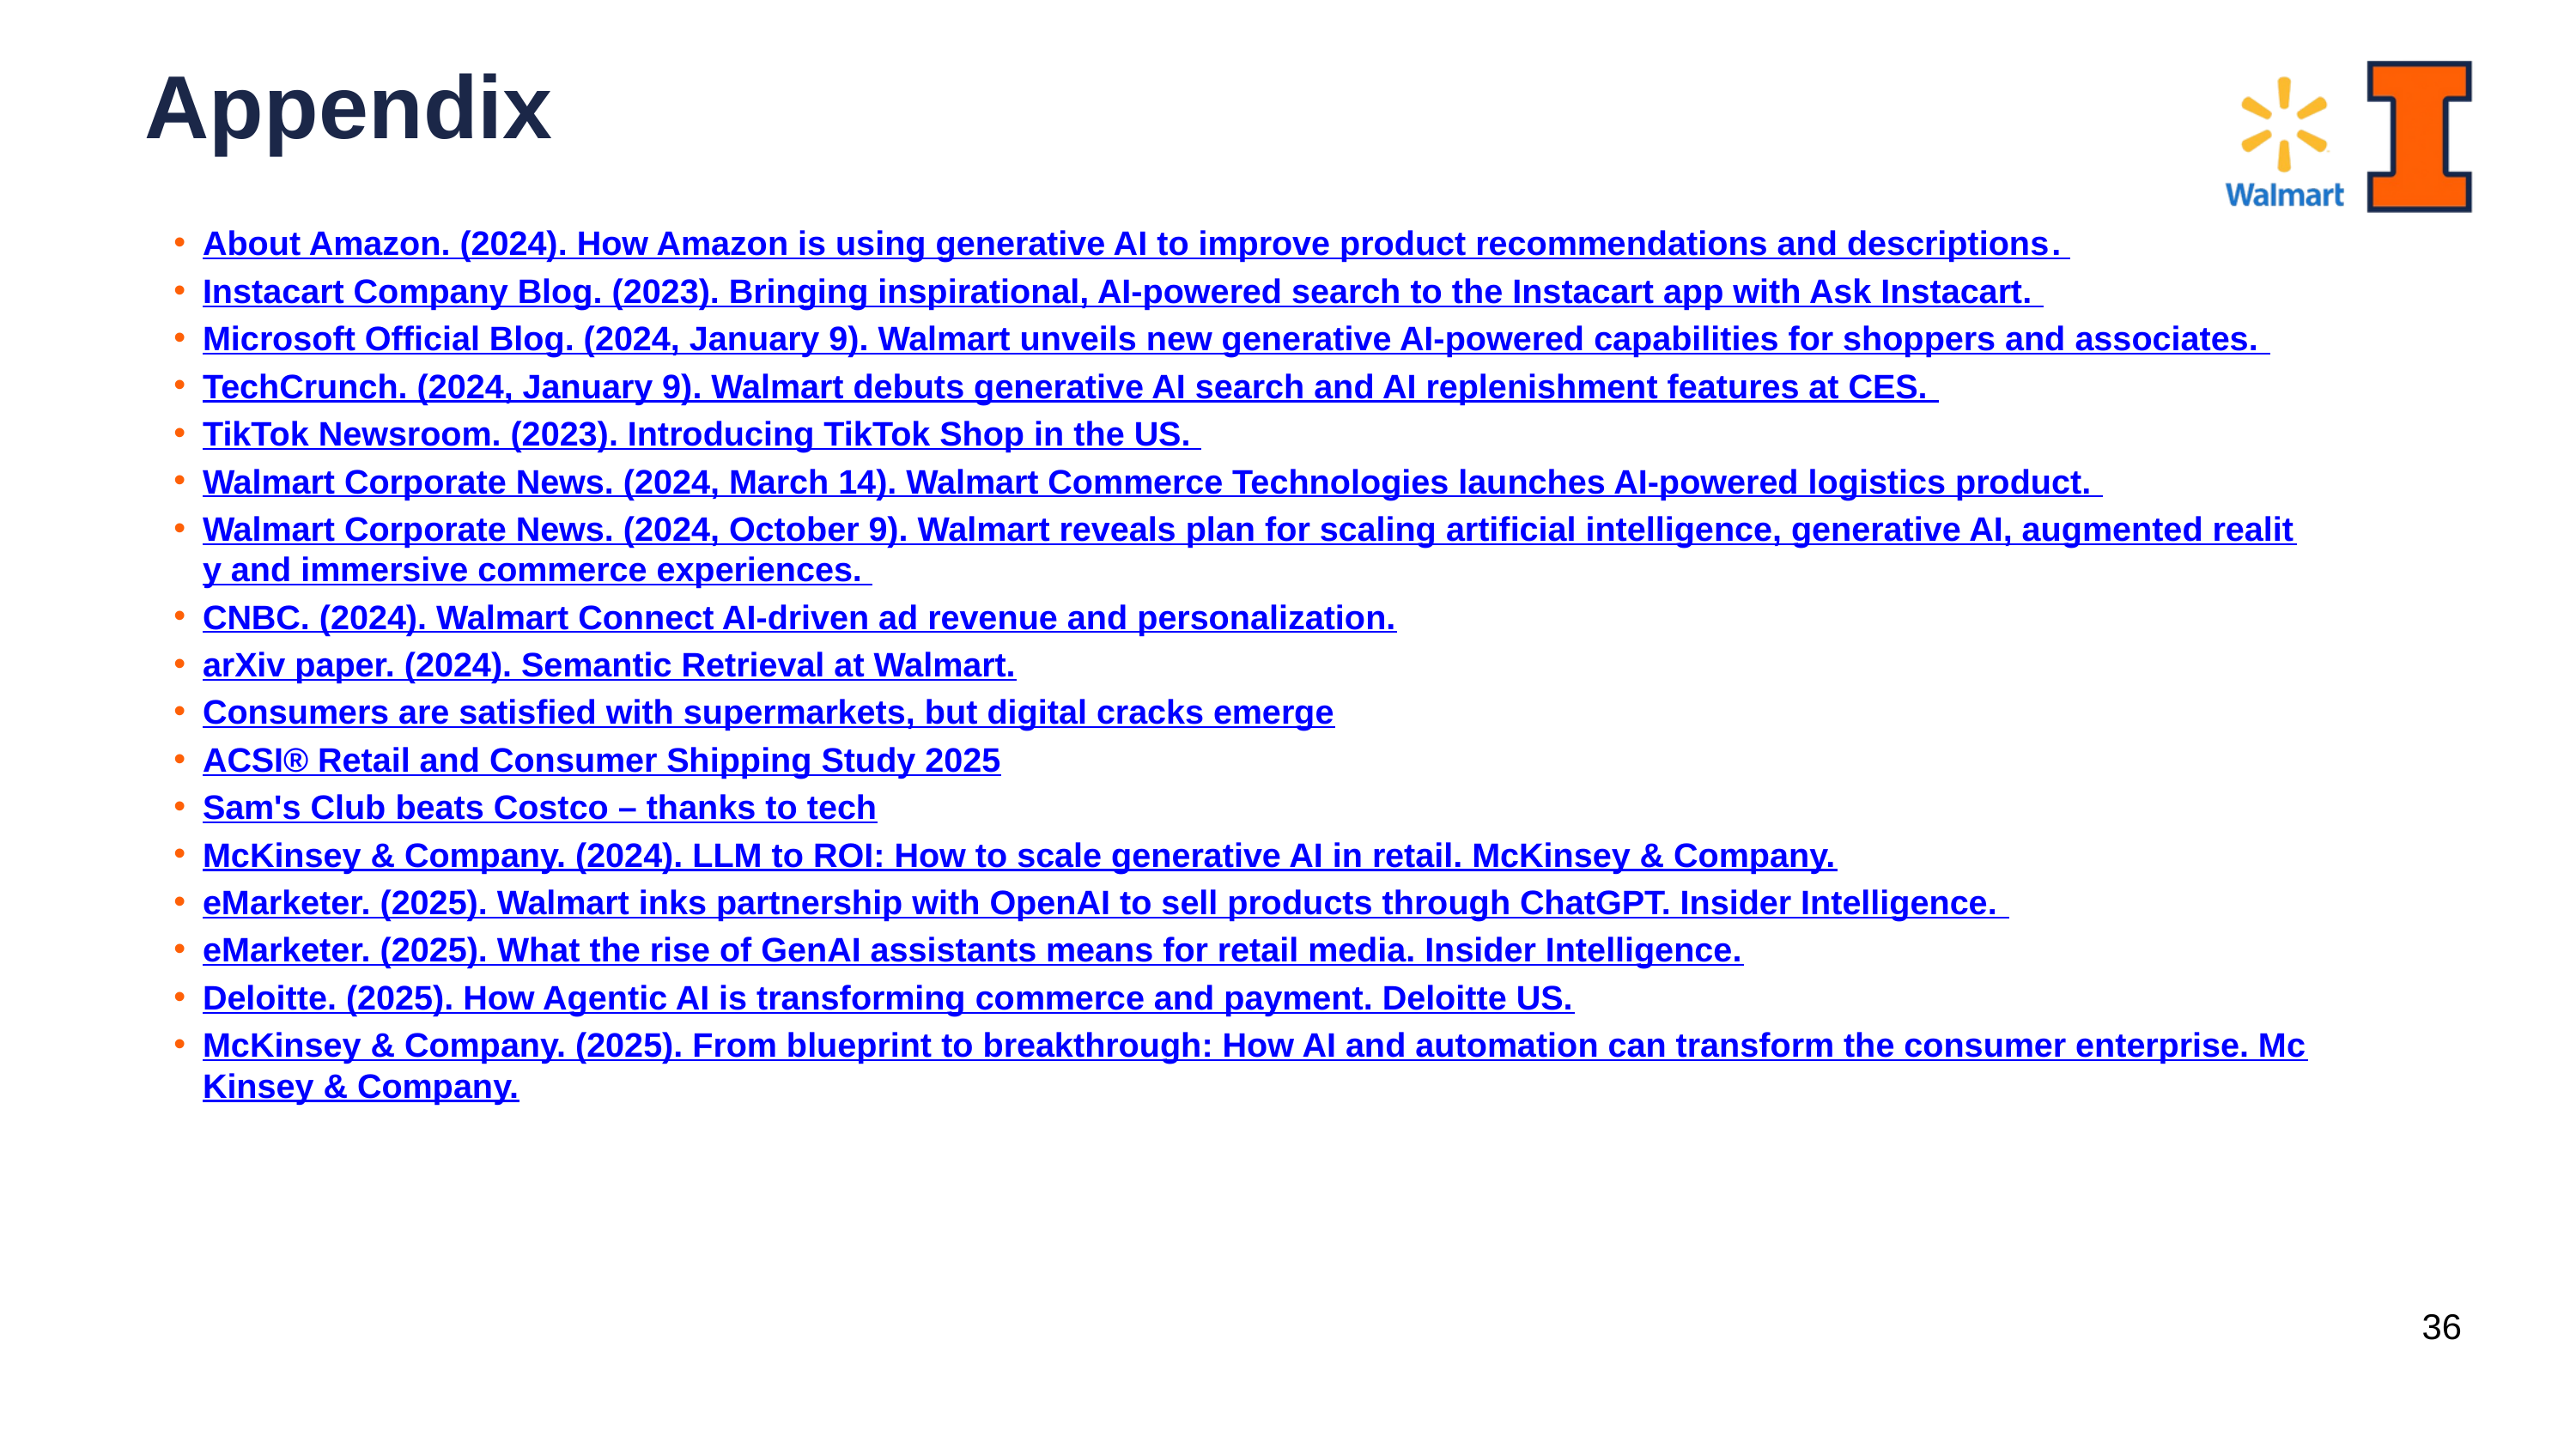

Appendix
About Amazon. (2024). How Amazon is using generative AI to improve product recommendations and descriptions.
Instacart Company Blog. (2023). Bringing inspirational, AI-powered search to the Instacart app with Ask Instacart.
Microsoft Official Blog. (2024, January 9). Walmart unveils new generative AI-powered capabilities for shoppers and associates.
TechCrunch. (2024, January 9). Walmart debuts generative AI search and AI replenishment features at CES.
TikTok Newsroom. (2023). Introducing TikTok Shop in the US.
Walmart Corporate News. (2024, March 14). Walmart Commerce Technologies launches AI-powered logistics product.
Walmart Corporate News. (2024, October 9). Walmart reveals plan for scaling artificial intelligence, generative AI, augmented reality and immersive commerce experiences.
CNBC. (2024). Walmart Connect AI-driven ad revenue and personalization.
arXiv paper. (2024). Semantic Retrieval at Walmart.
Consumers are satisfied with supermarkets, but digital cracks emerge
ACSI® Retail and Consumer Shipping Study 2025
Sam's Club beats Costco – thanks to tech
McKinsey & Company. (2024). LLM to ROI: How to scale generative AI in retail. McKinsey & Company.
eMarketer. (2025). Walmart inks partnership with OpenAI to sell products through ChatGPT. Insider Intelligence.
eMarketer. (2025). What the rise of GenAI assistants means for retail media. Insider Intelligence.
Deloitte. (2025). How Agentic AI is transforming commerce and payment. Deloitte US.
McKinsey & Company. (2025). From blueprint to breakthrough: How AI and automation can transform the consumer enterprise. McKinsey & Company.

36